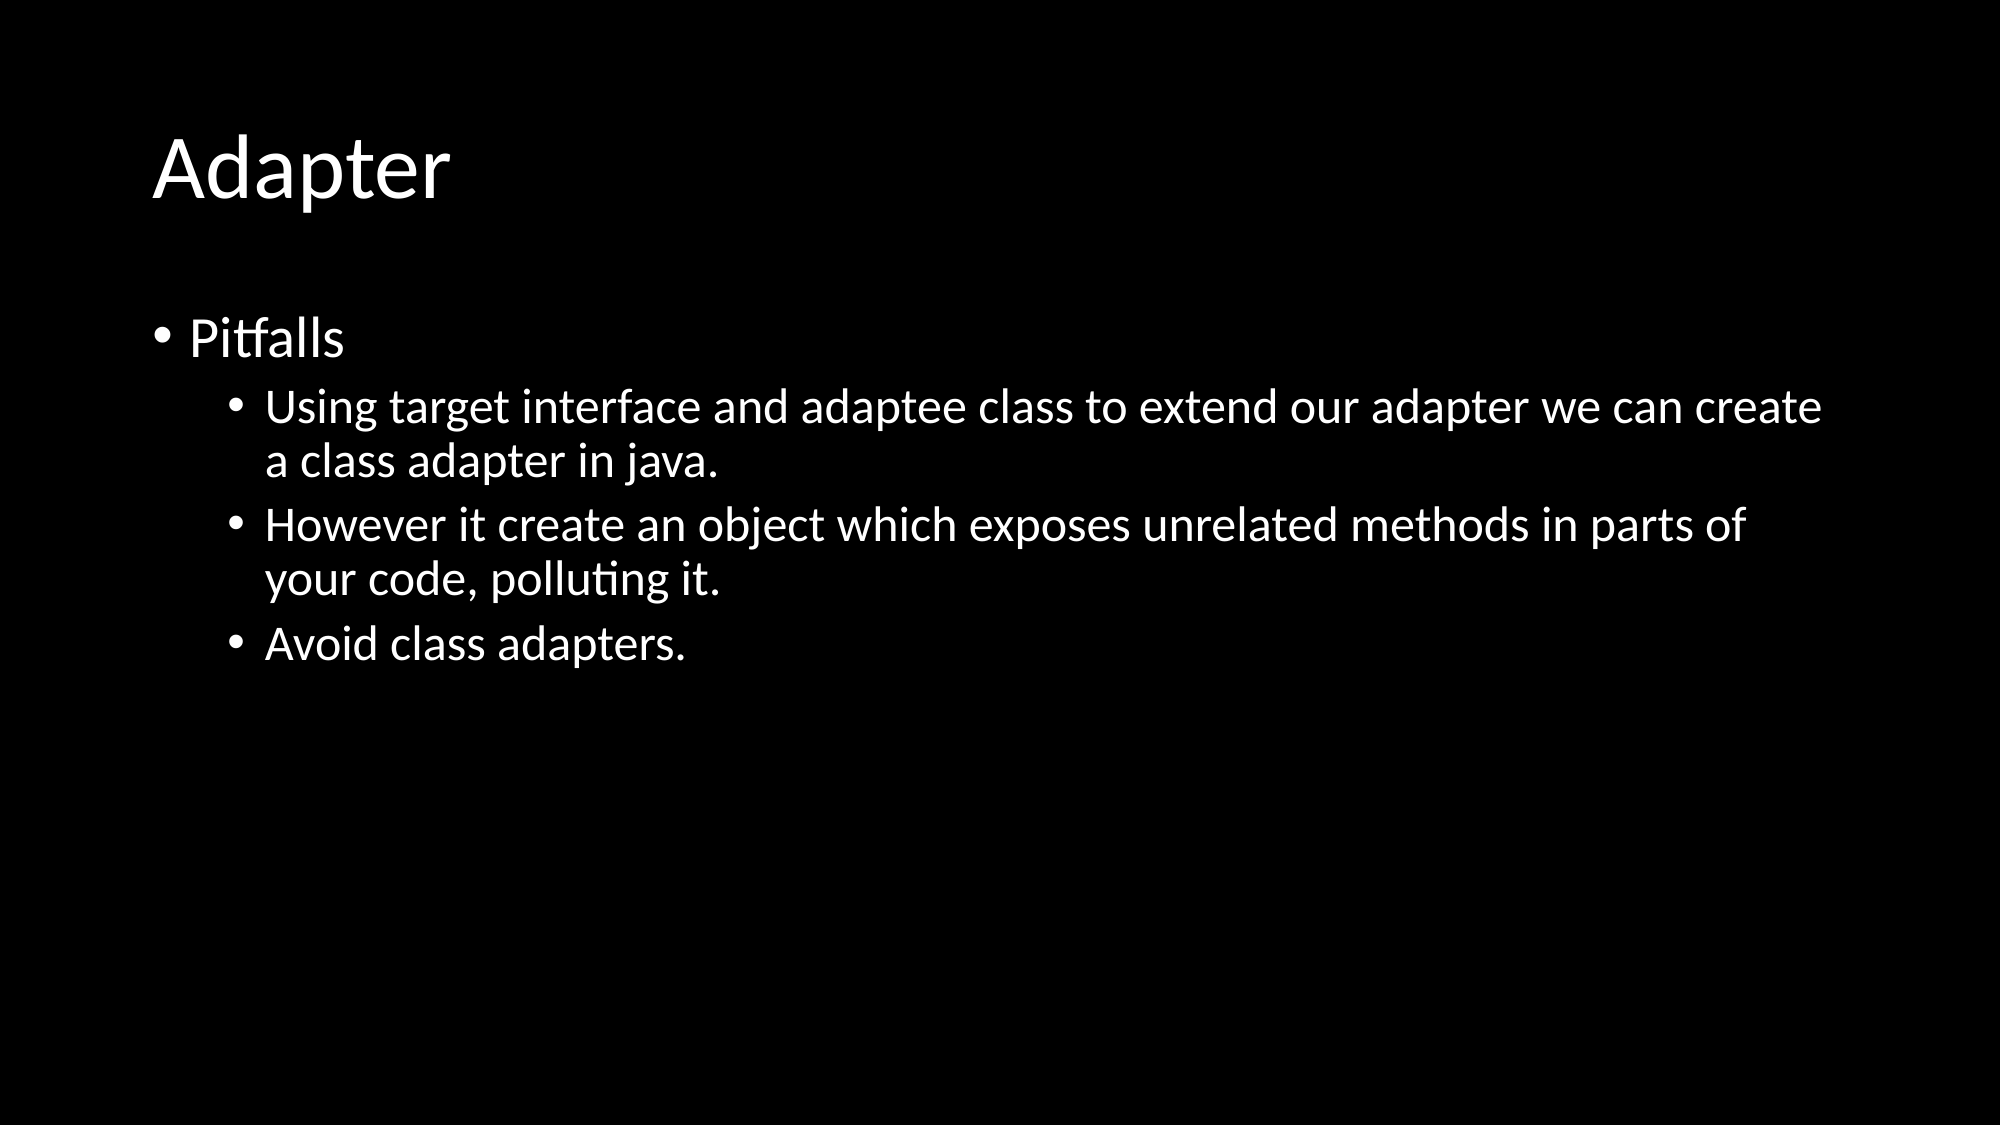

# Adapter
Pitfalls
Using target interface and adaptee class to extend our adapter we can create a class adapter in java.
However it create an object which exposes unrelated methods in parts of your code, polluting it.
Avoid class adapters.